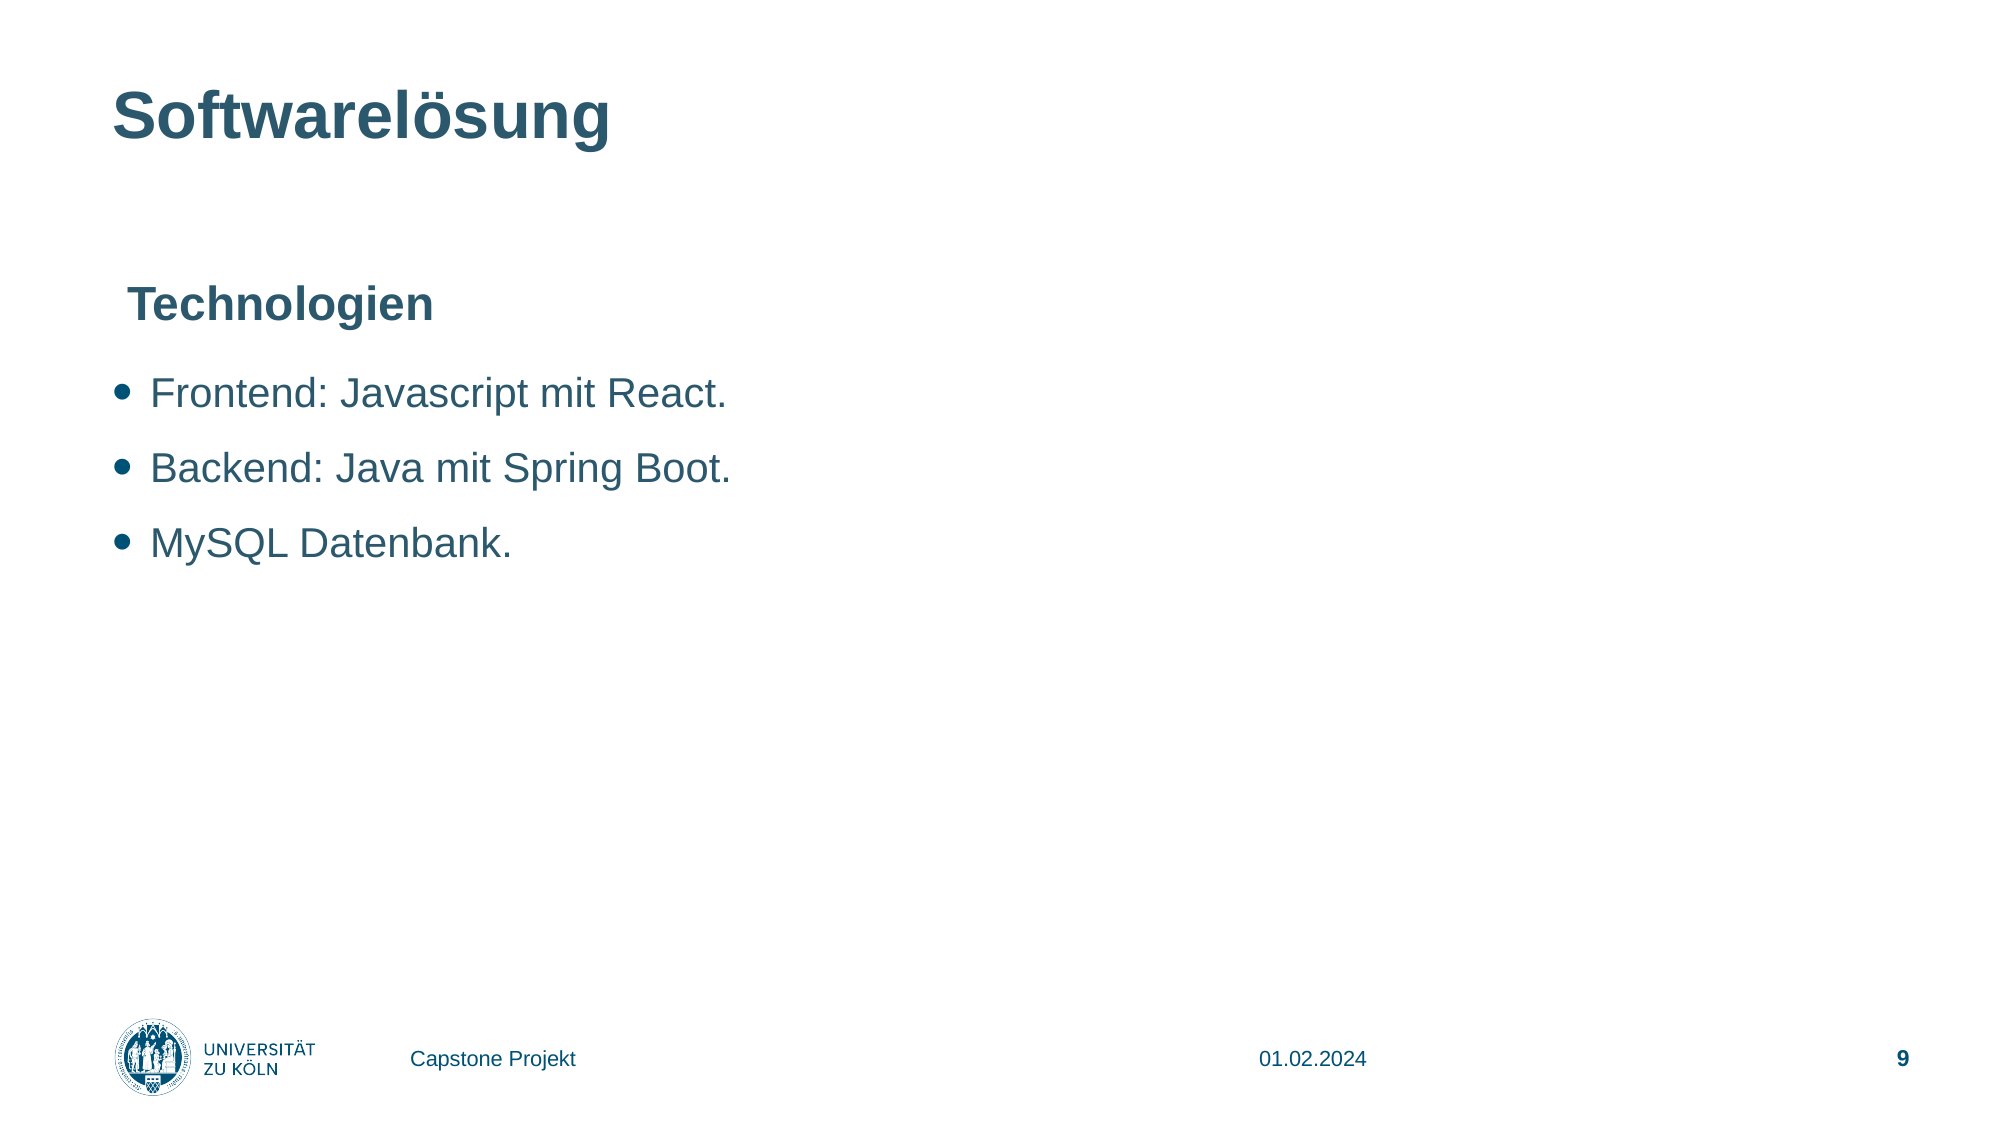

# Softwarelösung
Technologien
Frontend: Javascript mit React.
Backend: Java mit Spring Boot.
MySQL Datenbank.
Capstone Projekt
01.02.2024
9